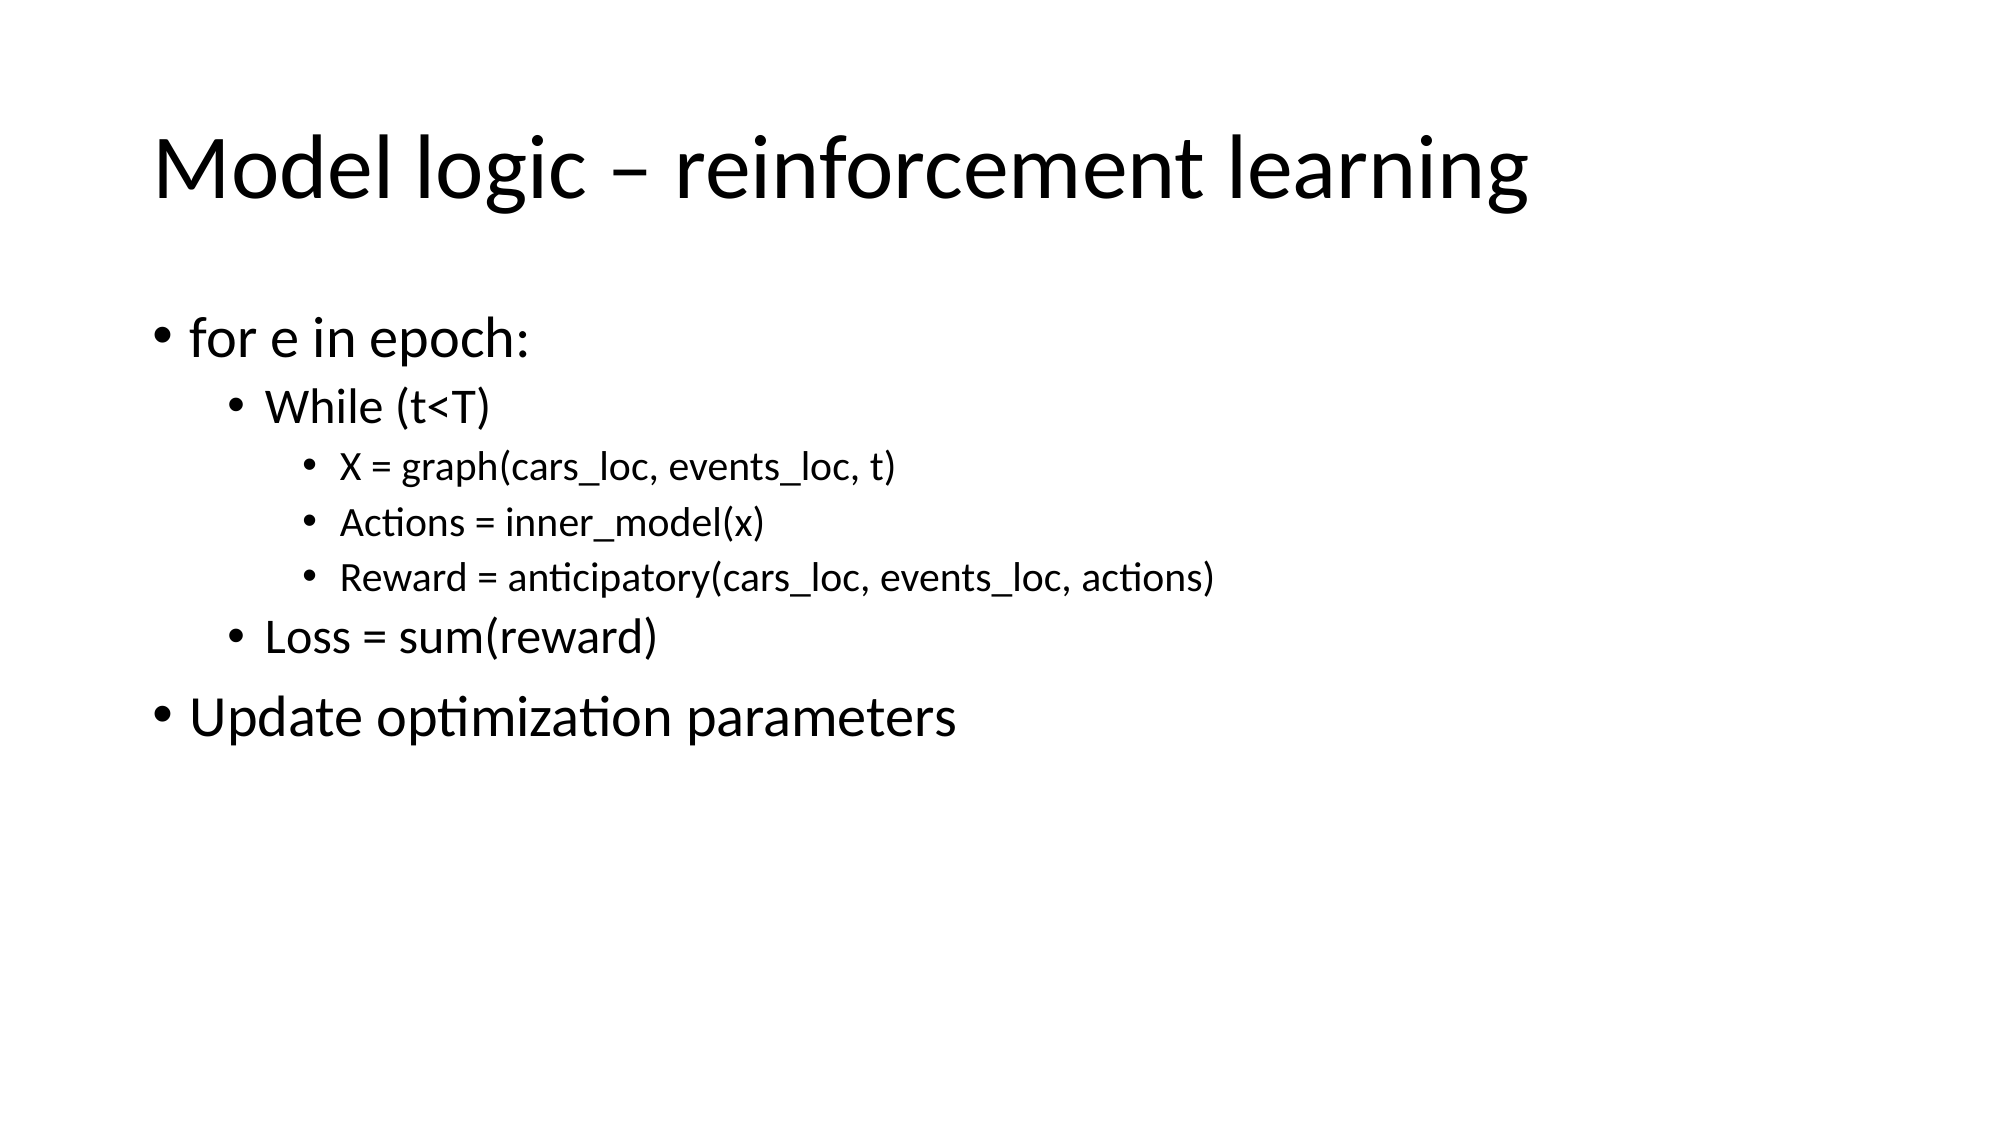

# Model logic – reinforcement learning
for e in epoch:
While (t<T)
X = graph(cars_loc, events_loc, t)
Actions = inner_model(x)
Reward = anticipatory(cars_loc, events_loc, actions)
Loss = sum(reward)
Update optimization parameters